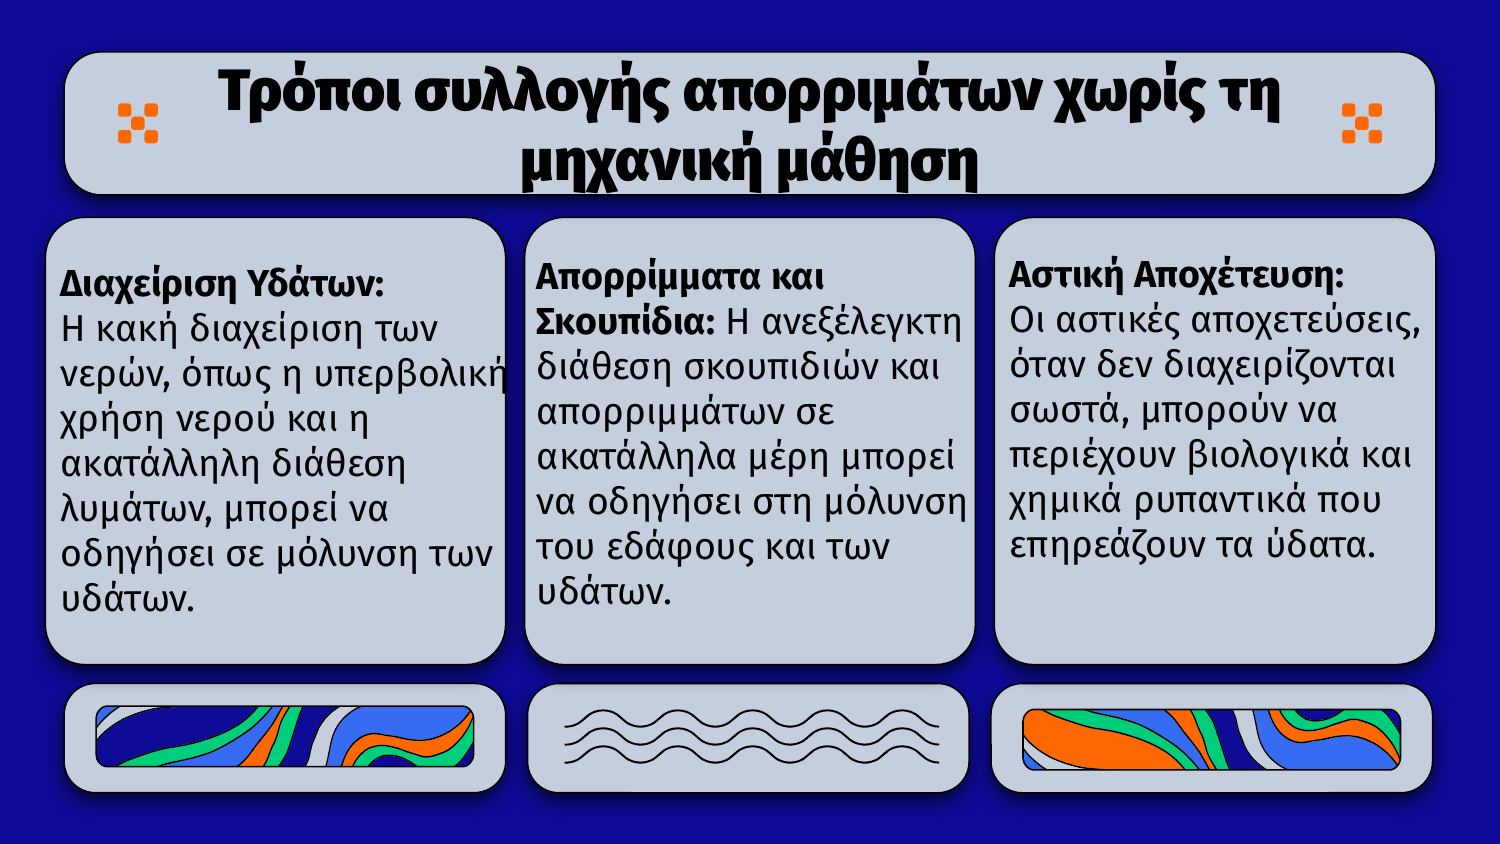

# Τρόποι συλλογής απορριμάτων χωρίς τη μηχανική μάθηση

Απορρίμματα και Σκουπίδια: Η ανεξέλεγκτη διάθεση σκουπιδιών και απορριμμάτων σε ακατάλληλα μέρη μπορεί να οδηγήσει στη μόλυνση του εδάφους και των υδάτων.
Αστική Αποχέτευση:
Οι αστικές αποχετεύσεις, όταν δεν διαχειρίζονται σωστά, μπορούν να περιέχουν βιολογικά και χημικά ρυπαντικά που επηρεάζουν τα ύδατα.

Διαχείριση Υδάτων:
Η κακή διαχείριση των νερών, όπως η υπερβολική χρήση νερού και η ακατάλληλη διάθεση λυμάτων, μπορεί να οδηγήσει σε μόλυνση των υδάτων.